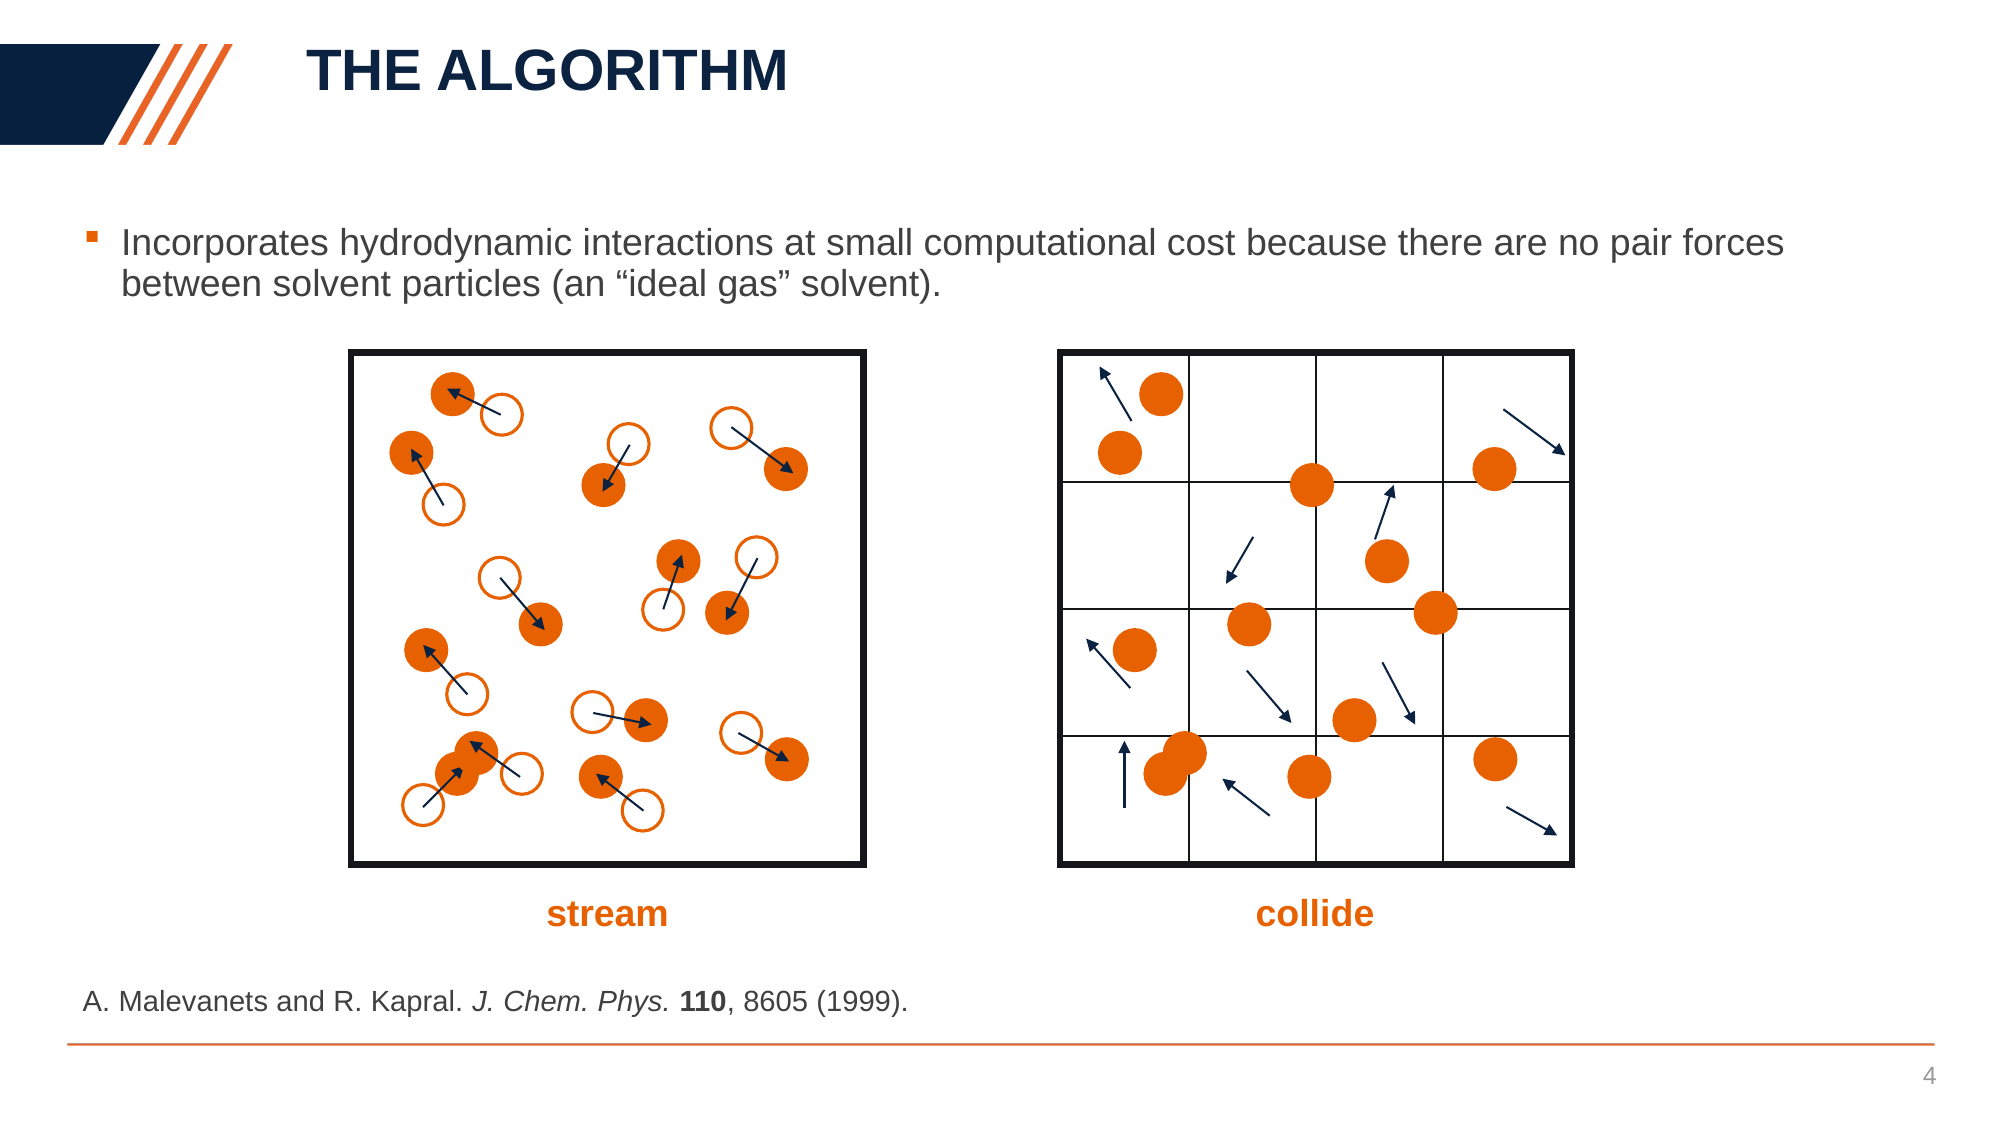

# The algorithm
Incorporates hydrodynamic interactions at small computational cost because there are no pair forces between solvent particles (an “ideal gas” solvent).

stream
collide
A. Malevanets and R. Kapral. J. Chem. Phys. 110, 8605 (1999).
4